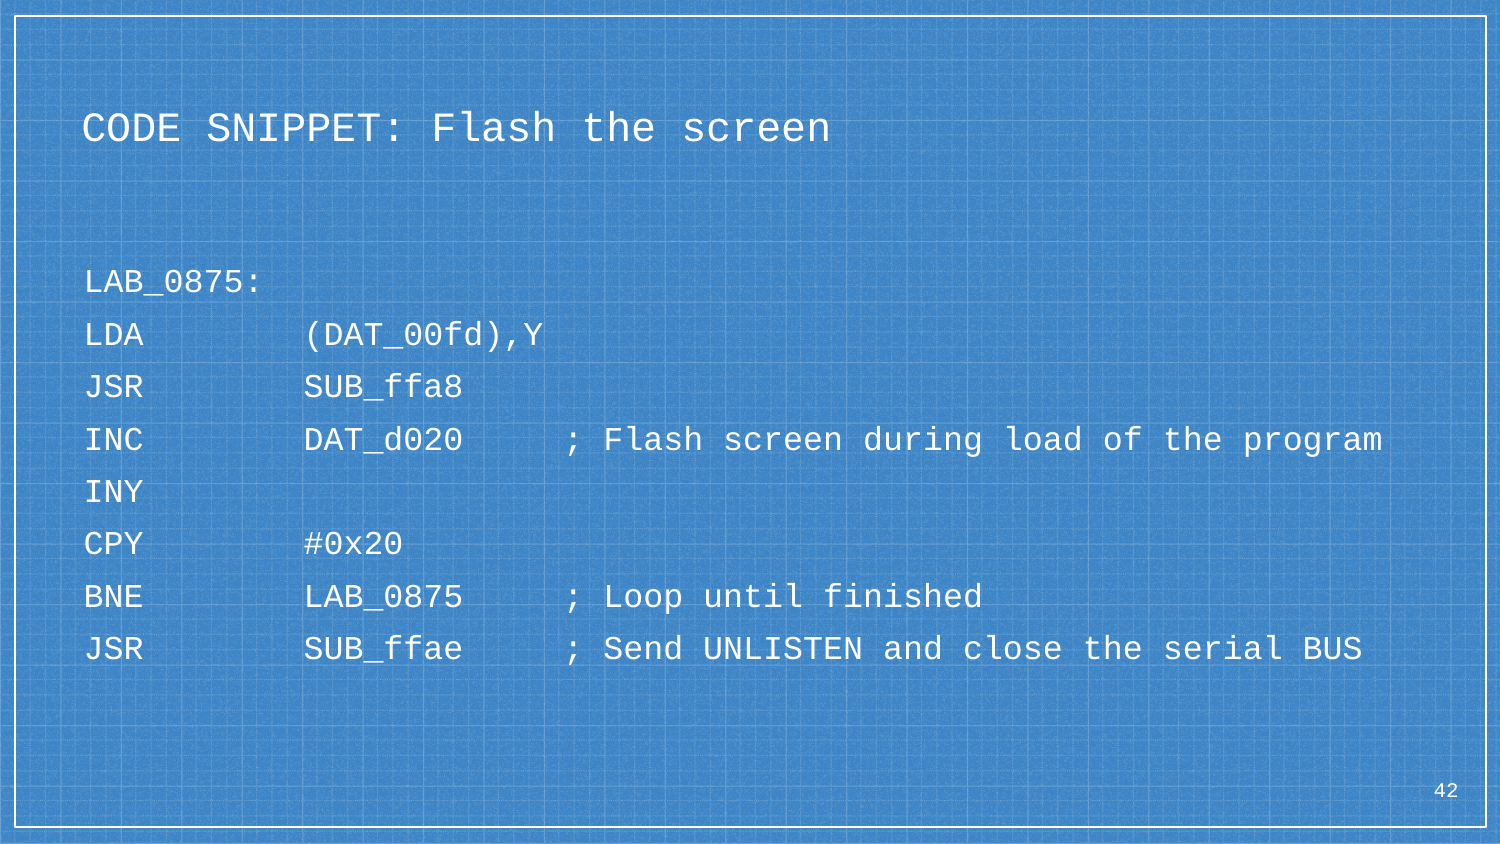

# CODE SNIPPET: Flash the screen

LAB_0875:
LDA        (DAT_00fd),Y
JSR        SUB_ffa8
INC        DAT_d020     ; Flash screen during load of the program
INY
CPY        #0x20
BNE        LAB_0875     ; Loop until finished
JSR        SUB_ffae     ; Send UNLISTEN and close the serial BUS
42